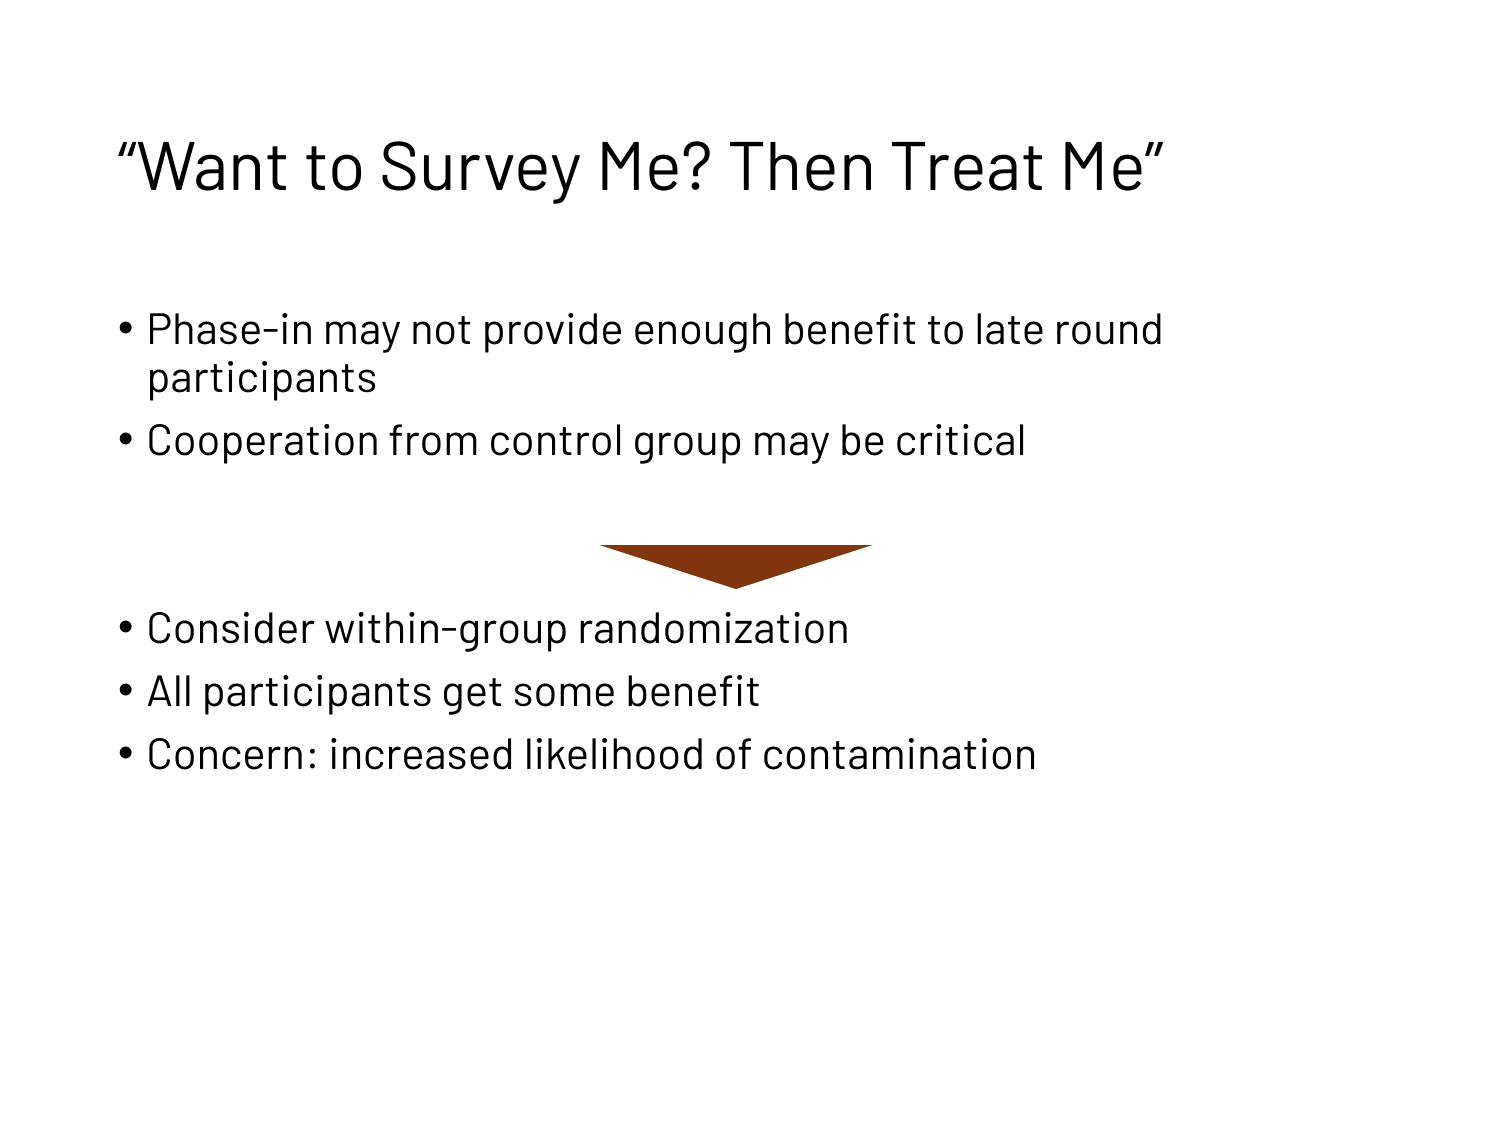

# “Want to Survey Me? Then Treat Me”
Phase-in may not provide enough benefit to late round participants
Cooperation from control group may be critical

Consider within-group randomization
All participants get some benefit
Concern: increased likelihood of contamination